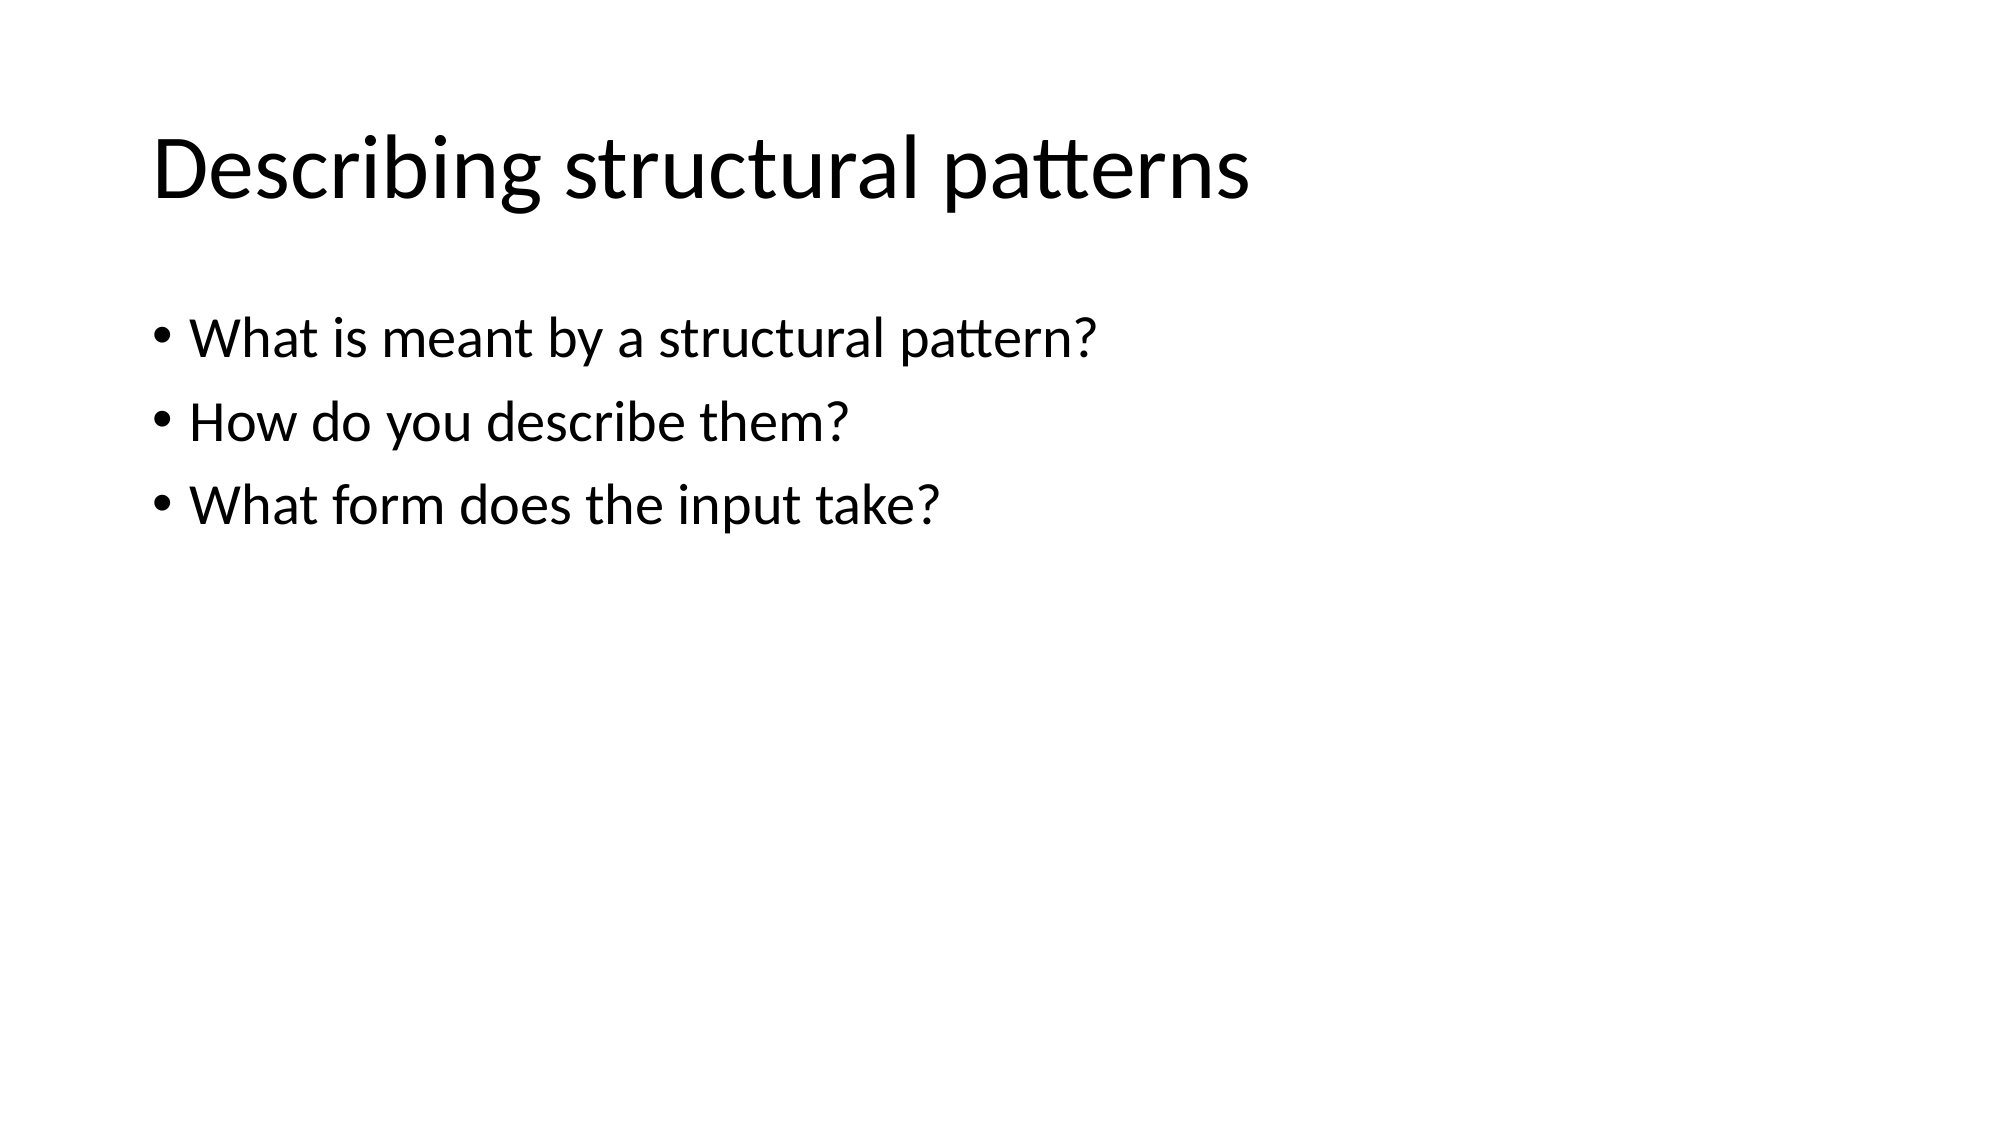

# Describing structural patterns
What is meant by a structural pattern?
How do you describe them?
What form does the input take?